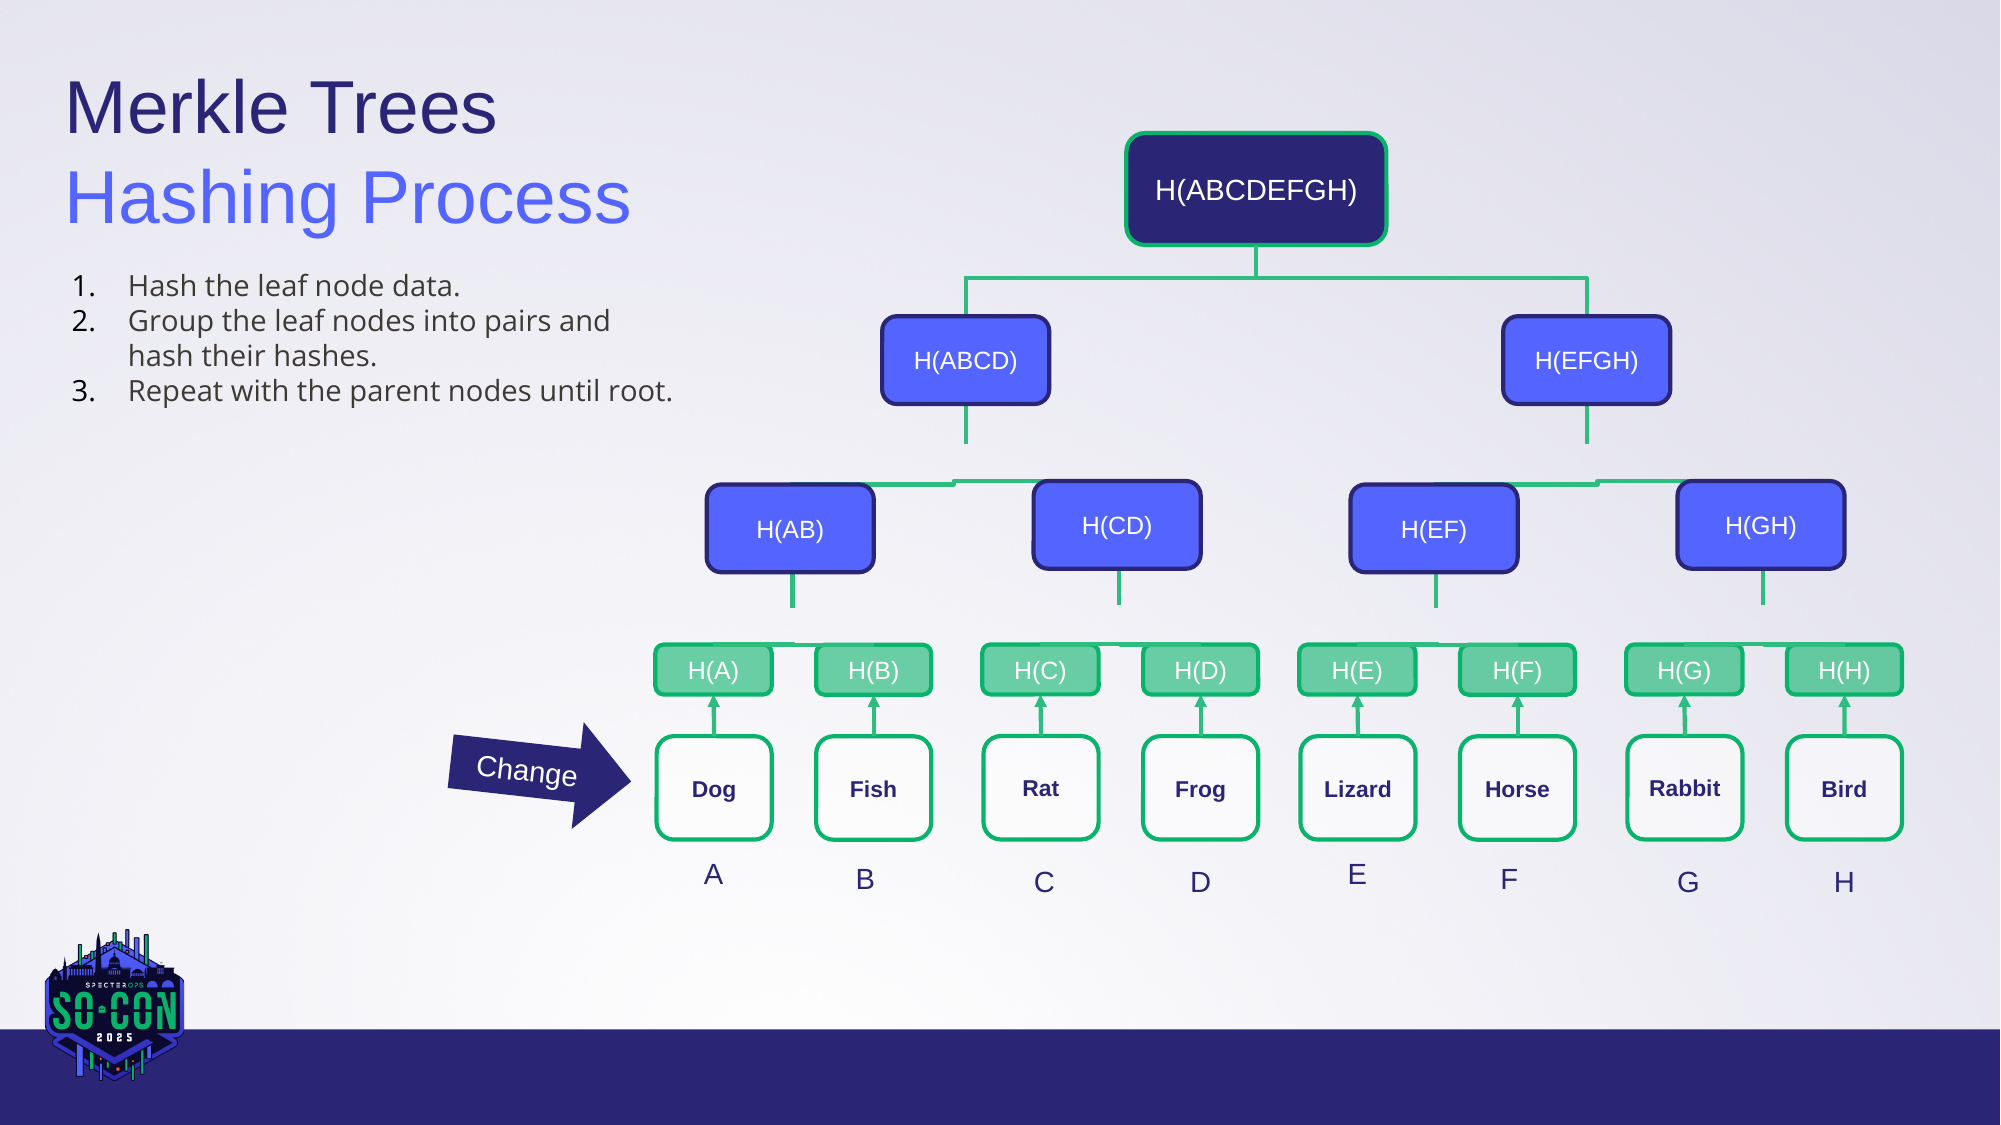

Merkle Trees
Hashing Process
H(ABCDEFGH)
Hash the leaf node data.
Group the leaf nodes into pairs and hash their hashes.
Repeat with the parent nodes until root.
H(ABCD)
H(EFGH)
H(GH)
H(CD)
H(EF)
H(AB)
H(G)
H(C)
H(E)
H(H)
H(A)
H(D)
H(F)
H(B)
Change
Rabbit
Rat
Lizard
Bird
Dog
Frog
Horse
Fish
E
A
F
B
G
H
C
D